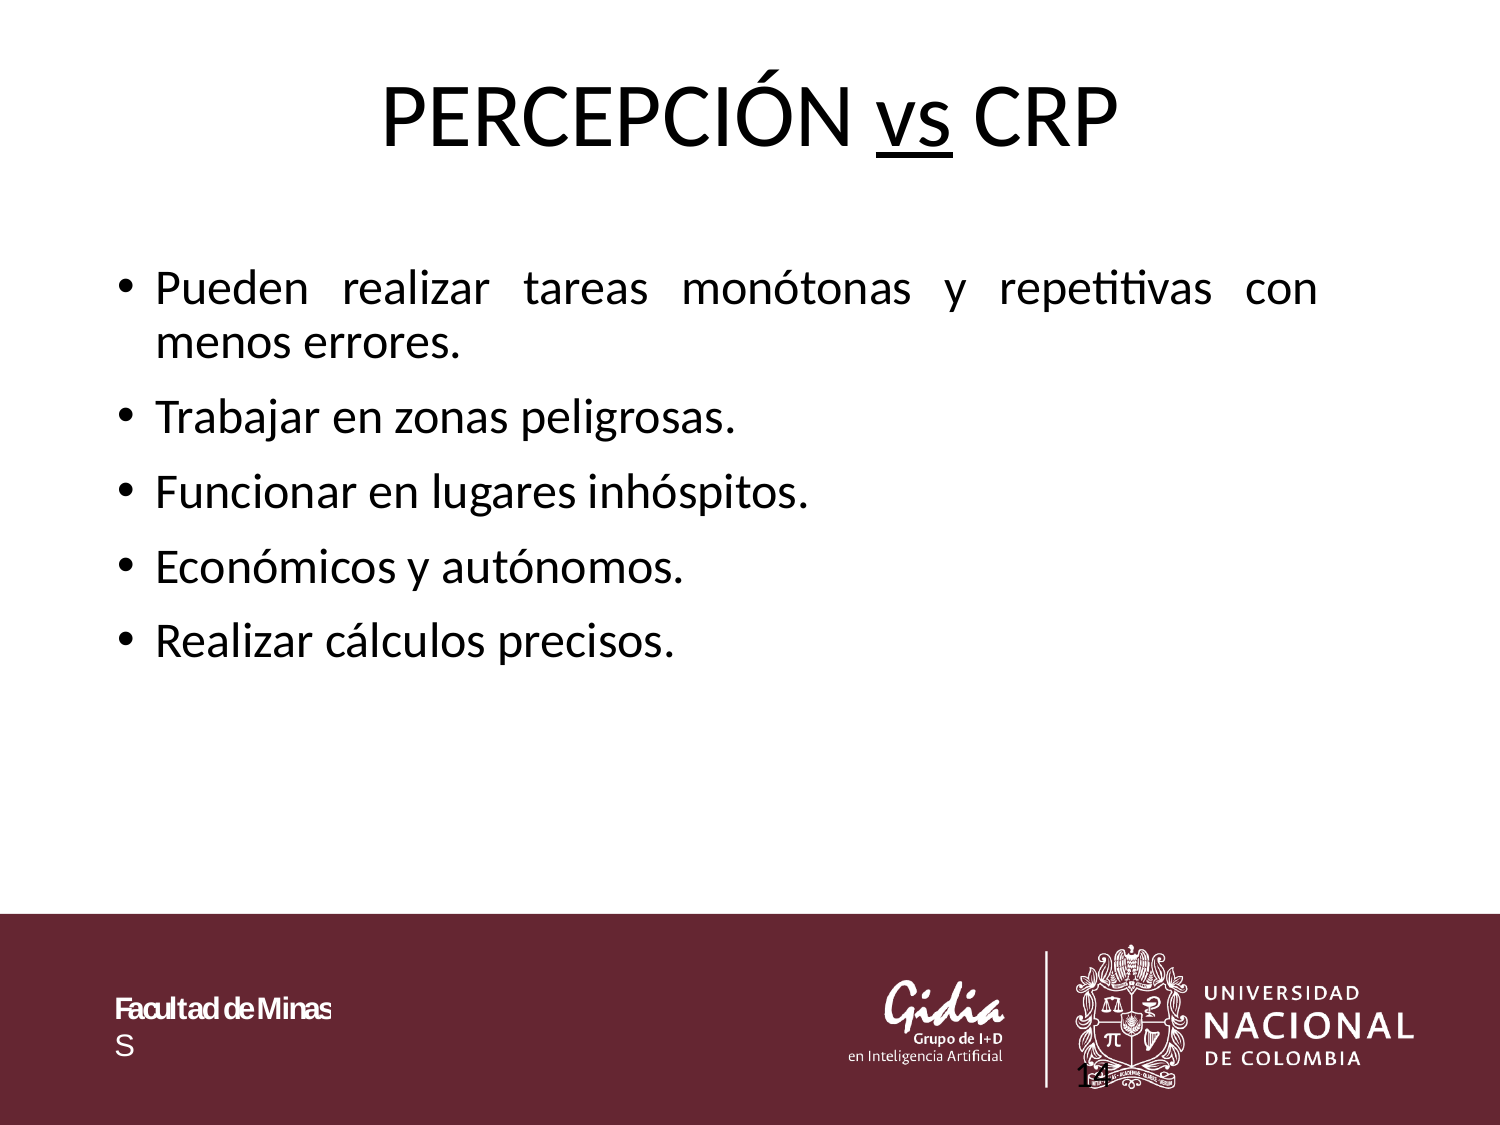

# PERCEPCIÓN vs CRP
Pueden realizar tareas monótonas y repetitivas con menos errores.
Trabajar en zonas peligrosas.
Funcionar en lugares inhóspitos.
Económicos y autónomos.
Realizar cálculos precisos.

14